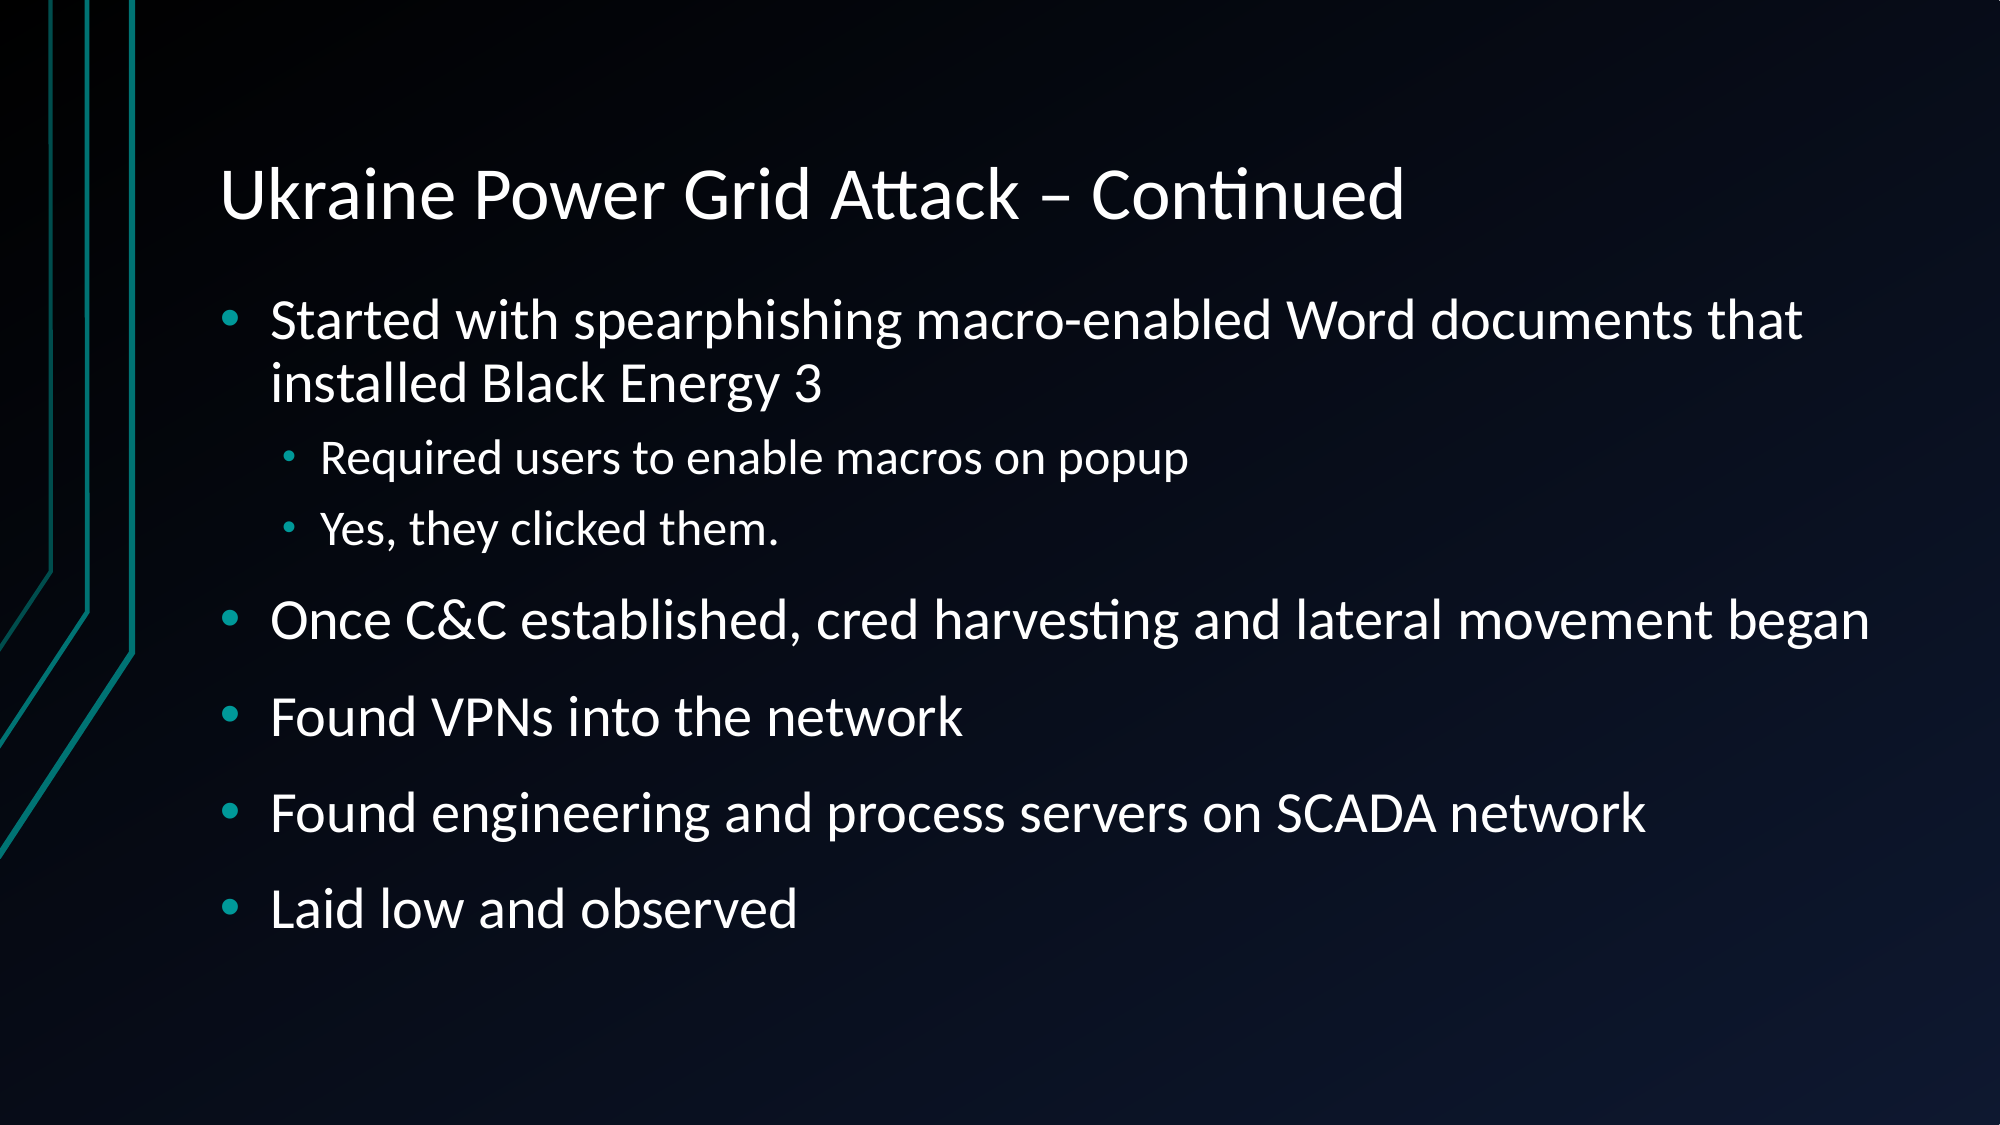

# Ukraine Power Grid Attack – Continued
Started with spearphishing macro-enabled Word documents that installed Black Energy 3
Required users to enable macros on popup
Yes, they clicked them.
Once C&C established, cred harvesting and lateral movement began
Found VPNs into the network
Found engineering and process servers on SCADA network
Laid low and observed